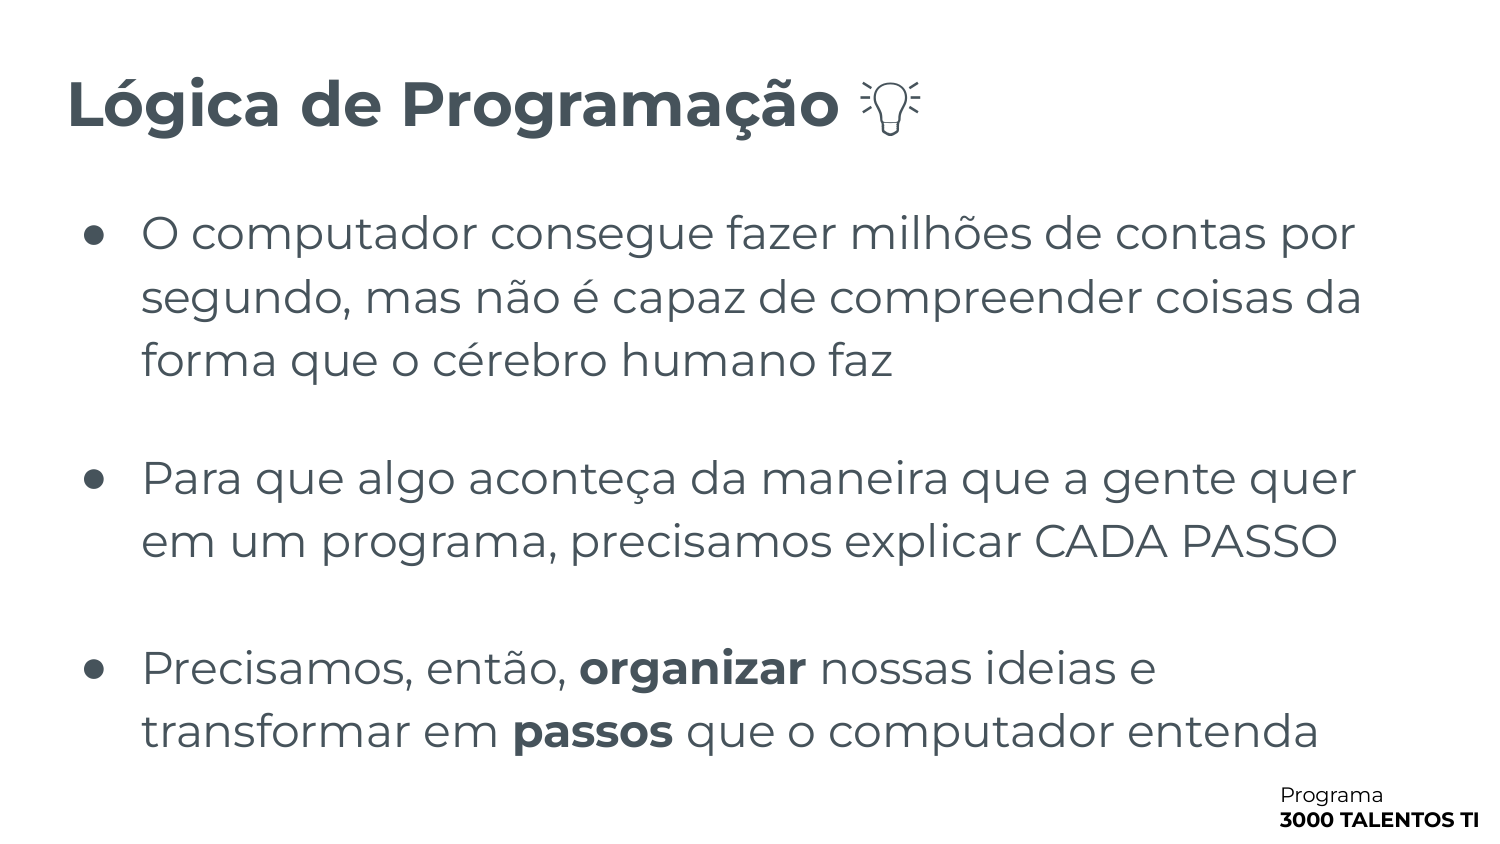

# Lógica de Programação 💡
O computador consegue fazer milhões de contas por segundo, mas não é capaz de compreender coisas da forma que o cérebro humano faz
Para que algo aconteça da maneira que a gente quer em um programa, precisamos explicar CADA PASSO

Precisamos, então, organizar nossas ideias e transformar em passos que o computador entenda